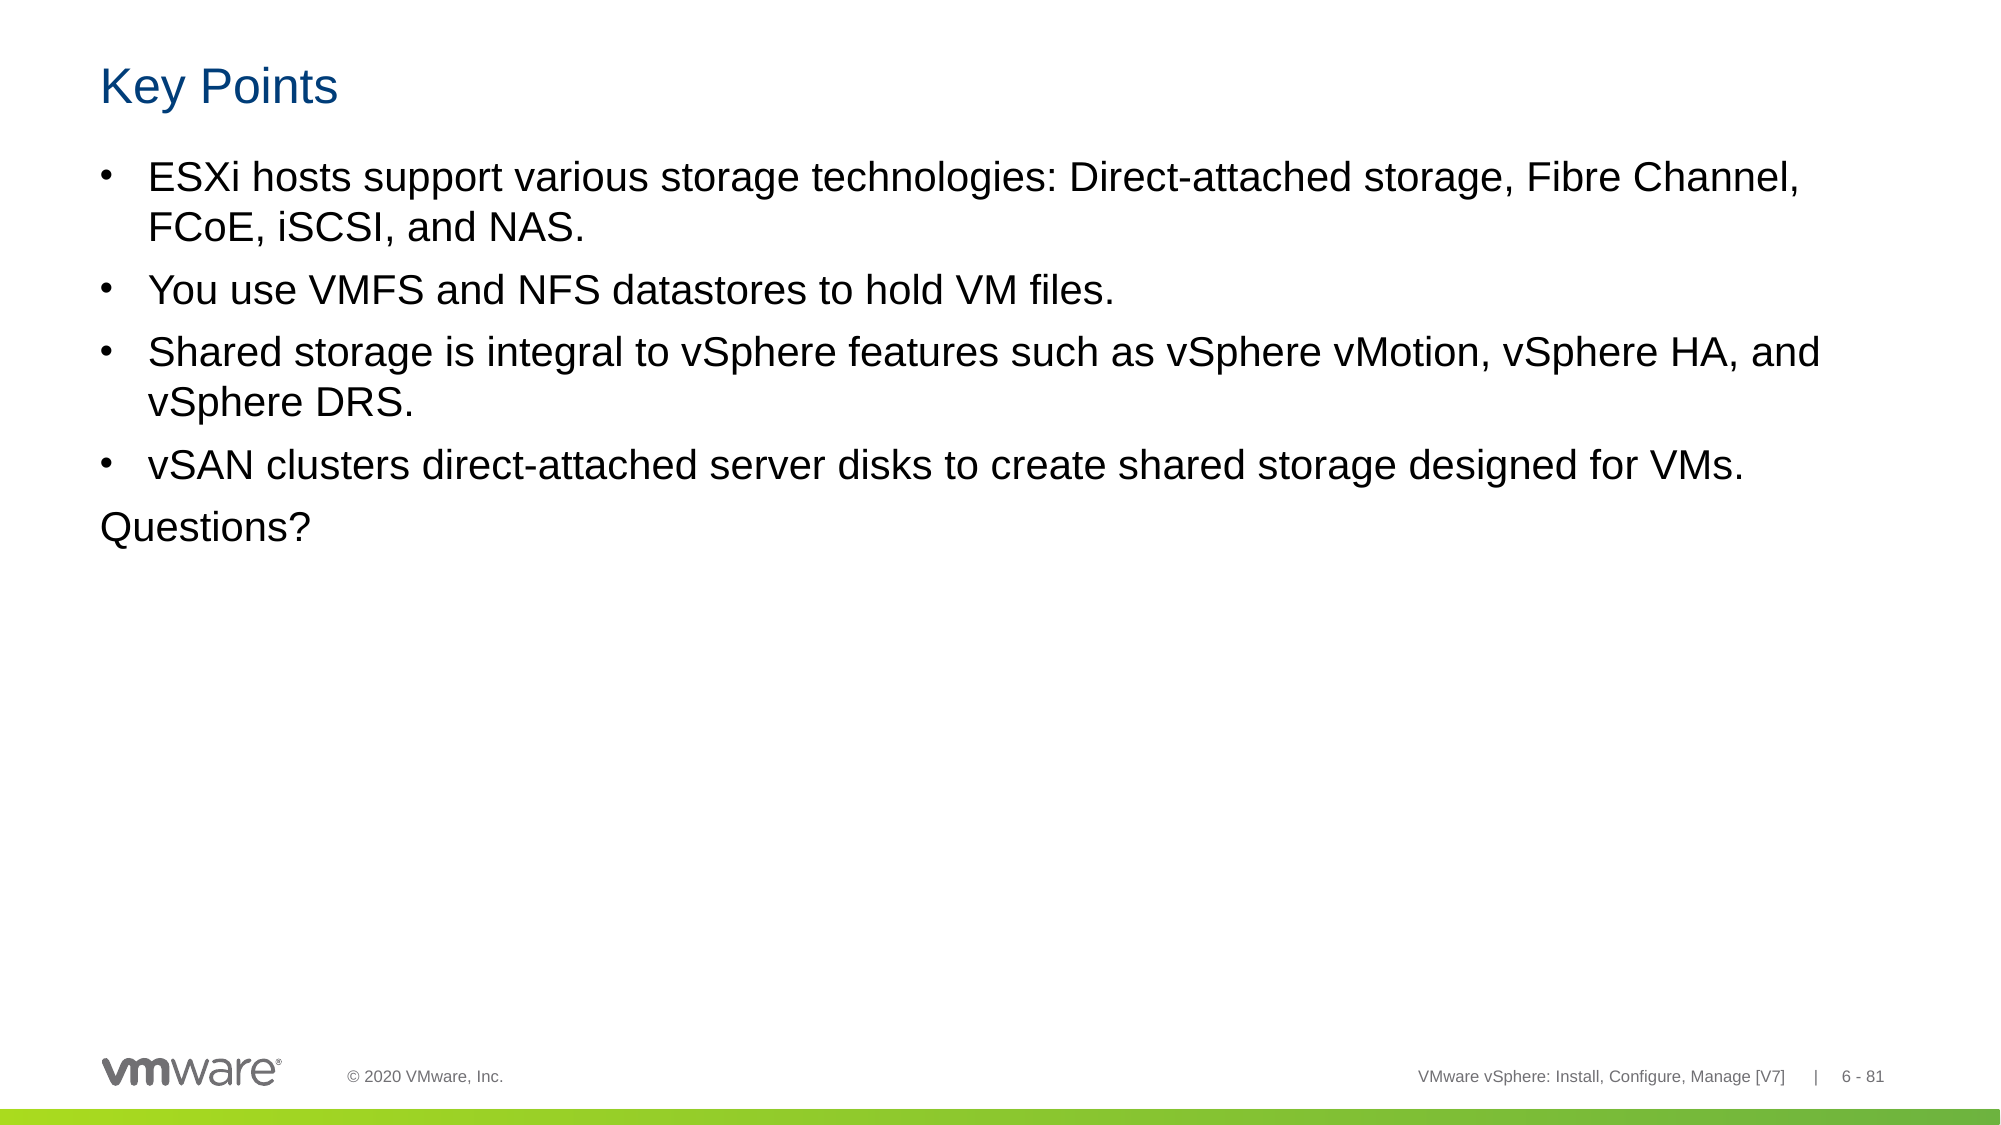

# Key Points
ESXi hosts support various storage technologies: Direct-attached storage, Fibre Channel, FCoE, iSCSI, and NAS.
You use VMFS and NFS datastores to hold VM files.
Shared storage is integral to vSphere features such as vSphere vMotion, vSphere HA, and vSphere DRS.
vSAN clusters direct-attached server disks to create shared storage designed for VMs.
Questions?
VMware vSphere: Install, Configure, Manage [V7]      |     6 - 81